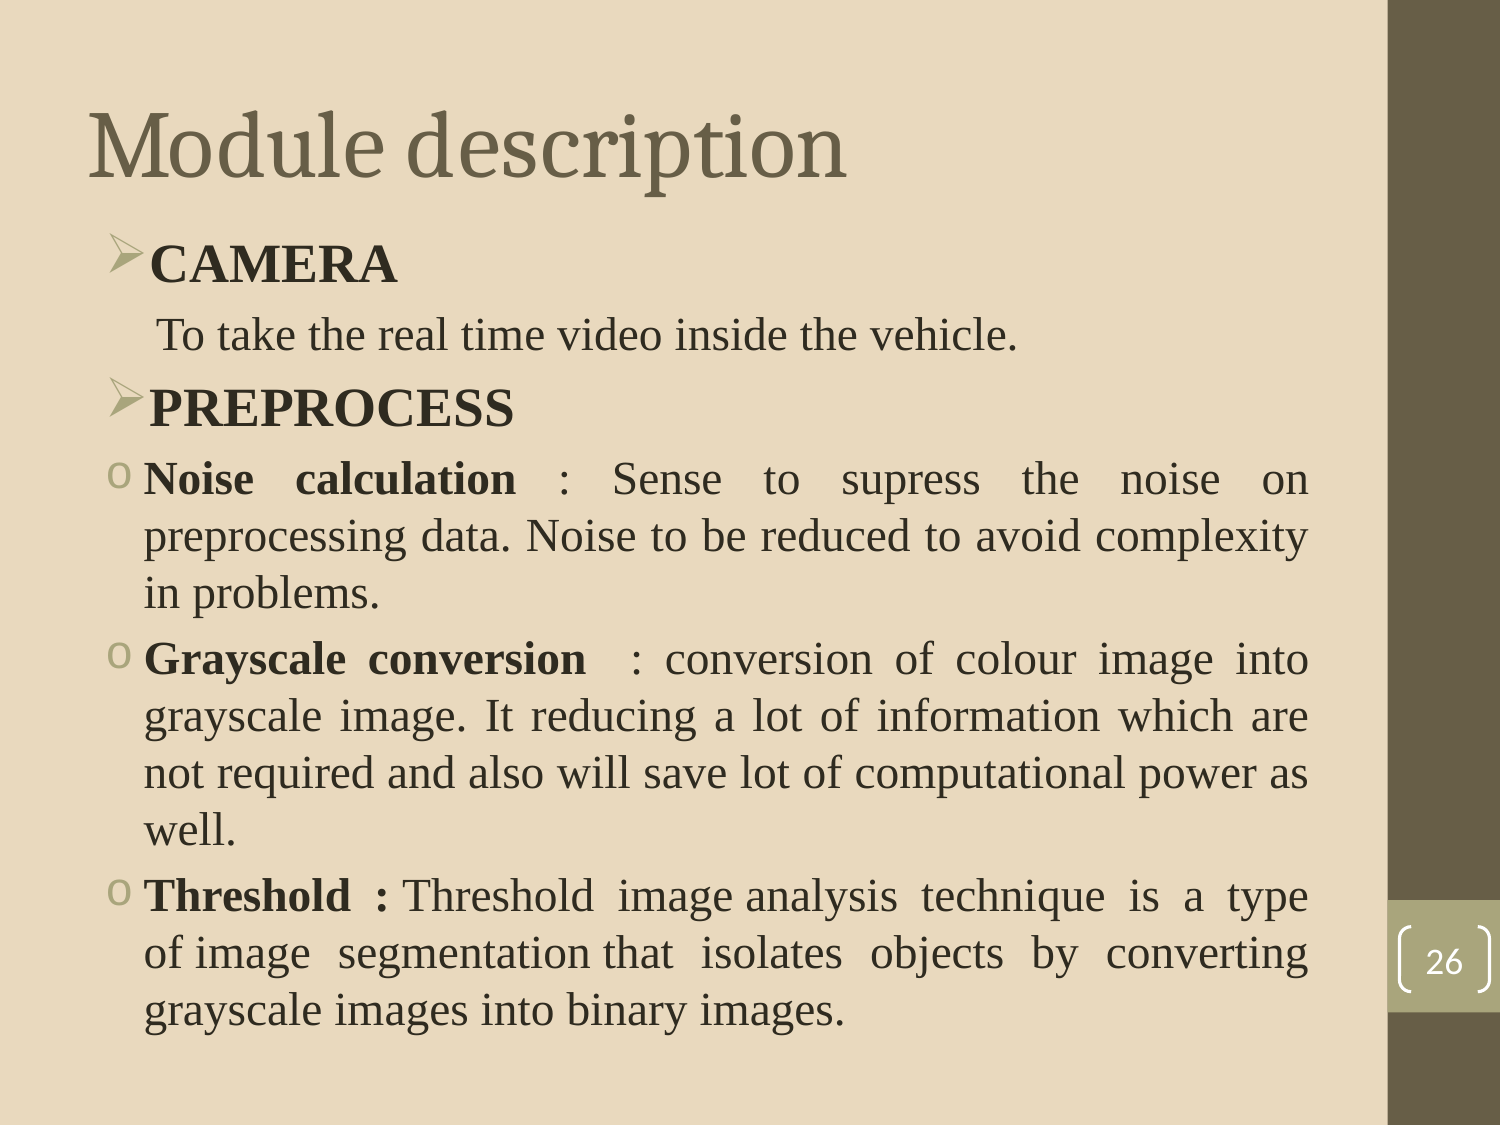

# Module description
CAMERA
    To take the real time video inside the vehicle.
PREPROCESS
Noise calculation : Sense to supress the noise on preprocessing data. Noise to be reduced to avoid complexity in problems.
Grayscale conversion  : conversion of colour image into grayscale image. It reducing a lot of information which are not required and also will save lot of computational power as well.
Threshold : Threshold image analysis technique is a type of image segmentation that isolates objects by converting grayscale images into binary images.

26